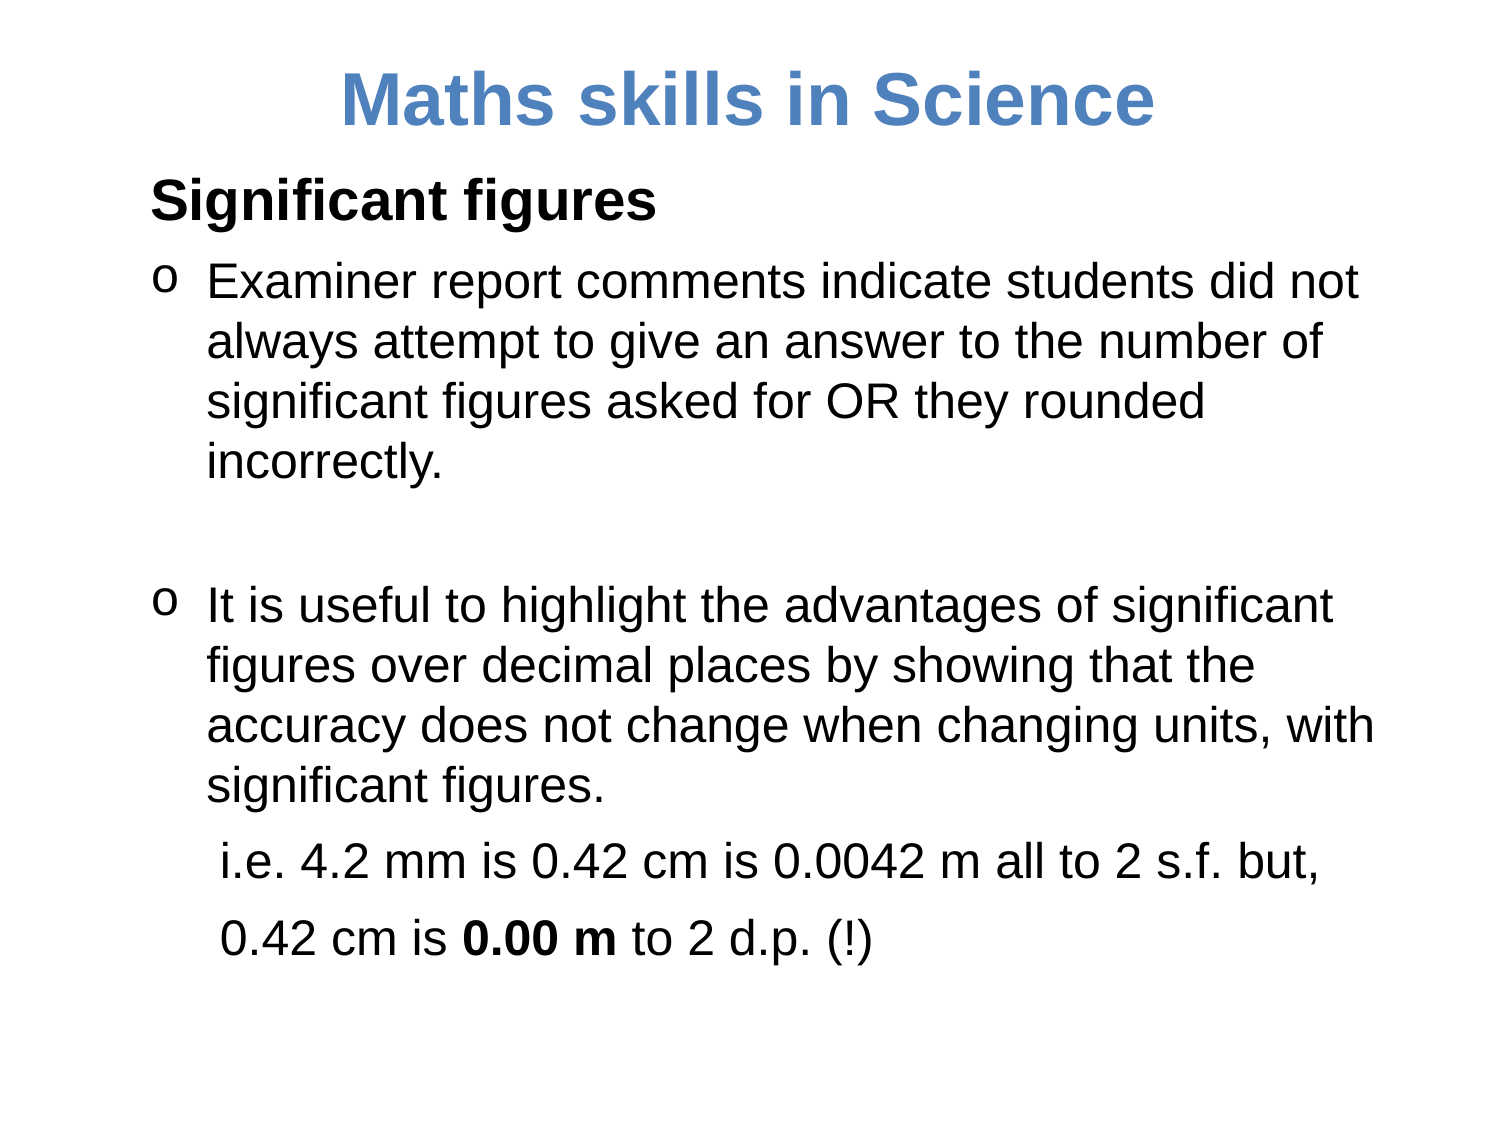

# Maths skills in Science
Significant figures
Examiner report comments indicate students did not always attempt to give an answer to the number of significant figures asked for OR they rounded incorrectly.

It is useful to highlight the advantages of significant figures over decimal places by showing that the accuracy does not change when changing units, with significant figures.
     i.e. 4.2 mm is 0.42 cm is 0.0042 m all to 2 s.f. but,
     0.42 cm is 0.00 m to 2 d.p. (!)